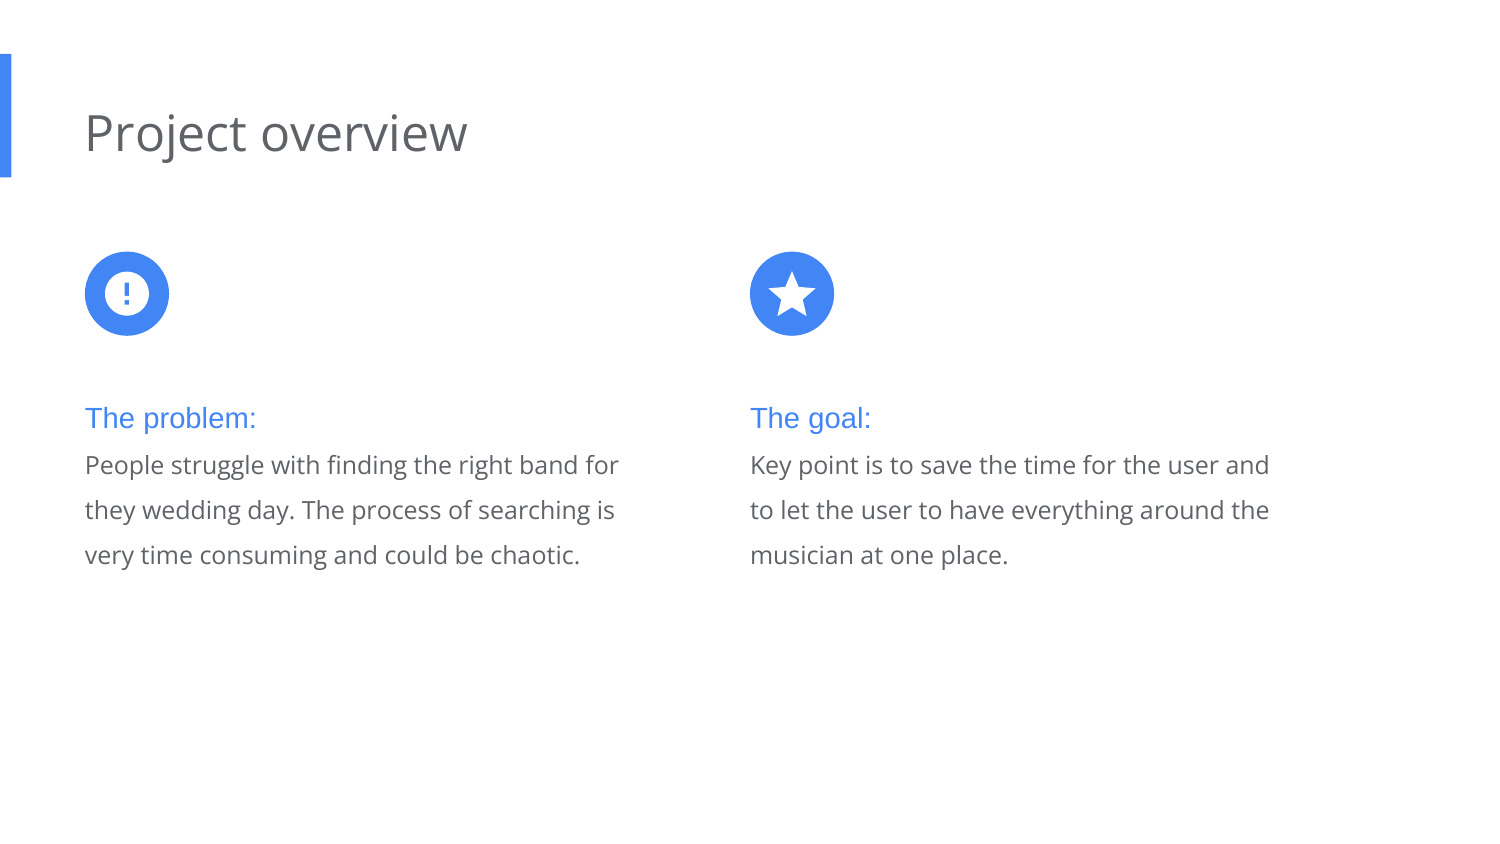

Project overview

The problem:
People struggle with finding the right band for they wedding day. The process of searching is very time consuming and could be chaotic.
The goal:
Key point is to save the time for the user and to let the user to have everything around the musician at one place.